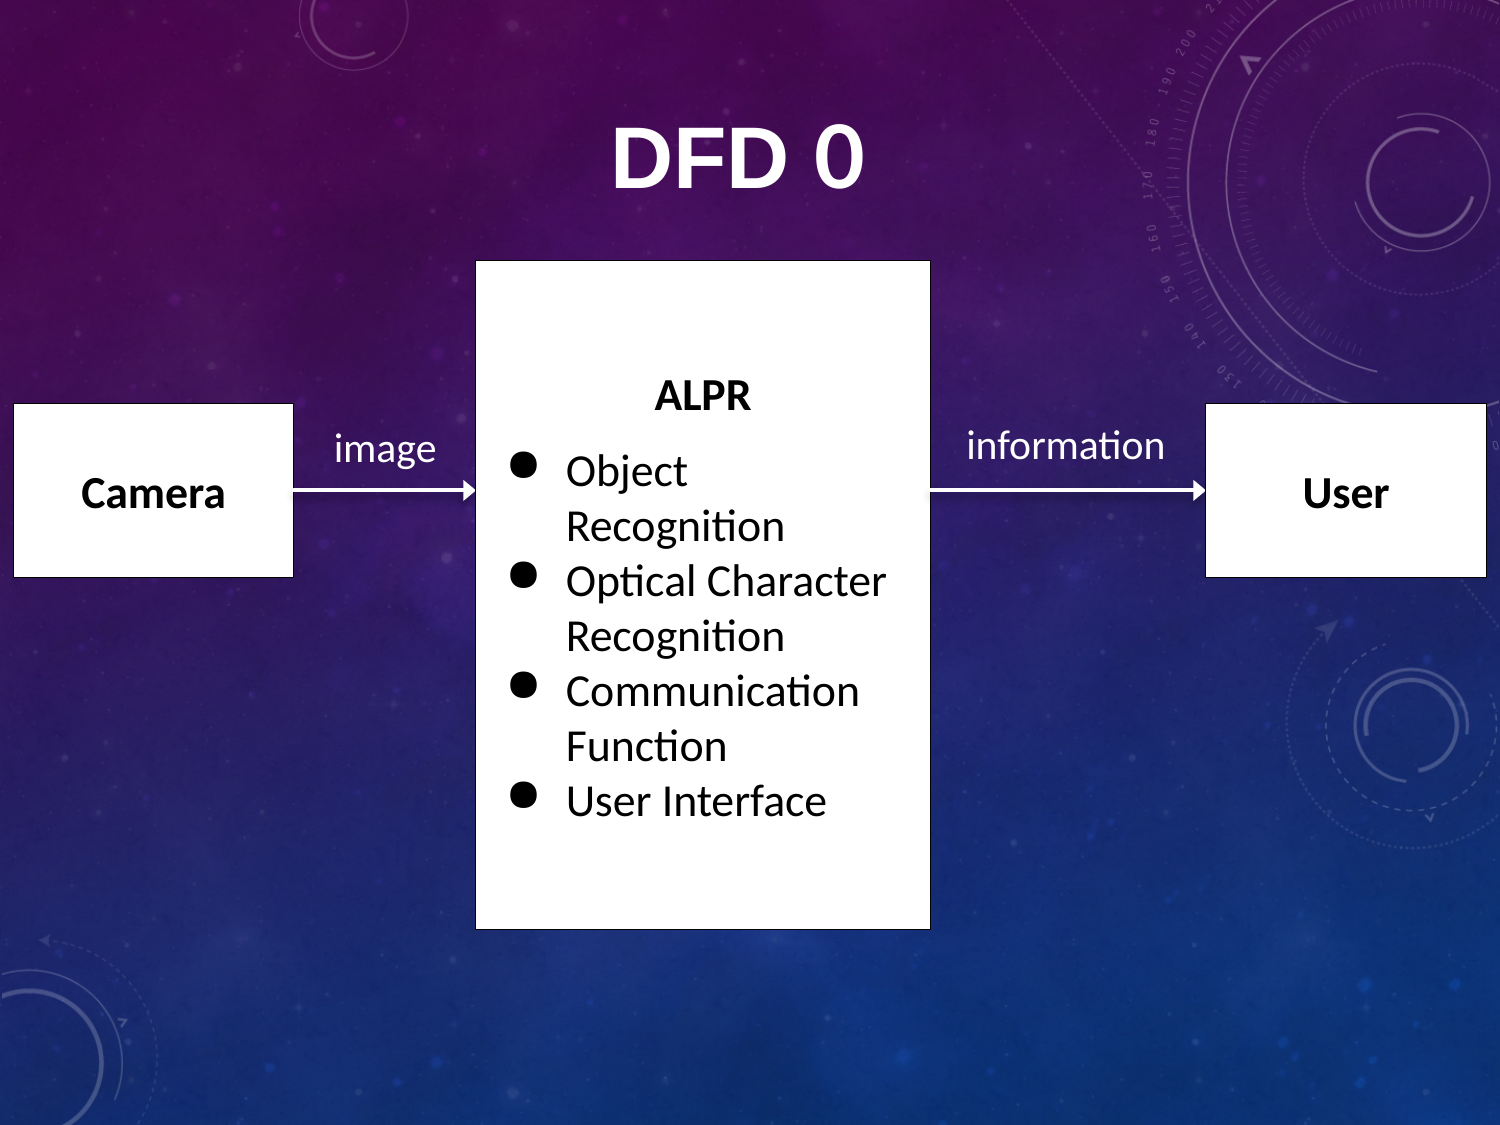

DFD 0
ALPR
Object Recognition
Optical Character Recognition
Communication Function
User Interface
Camera
User
information
image